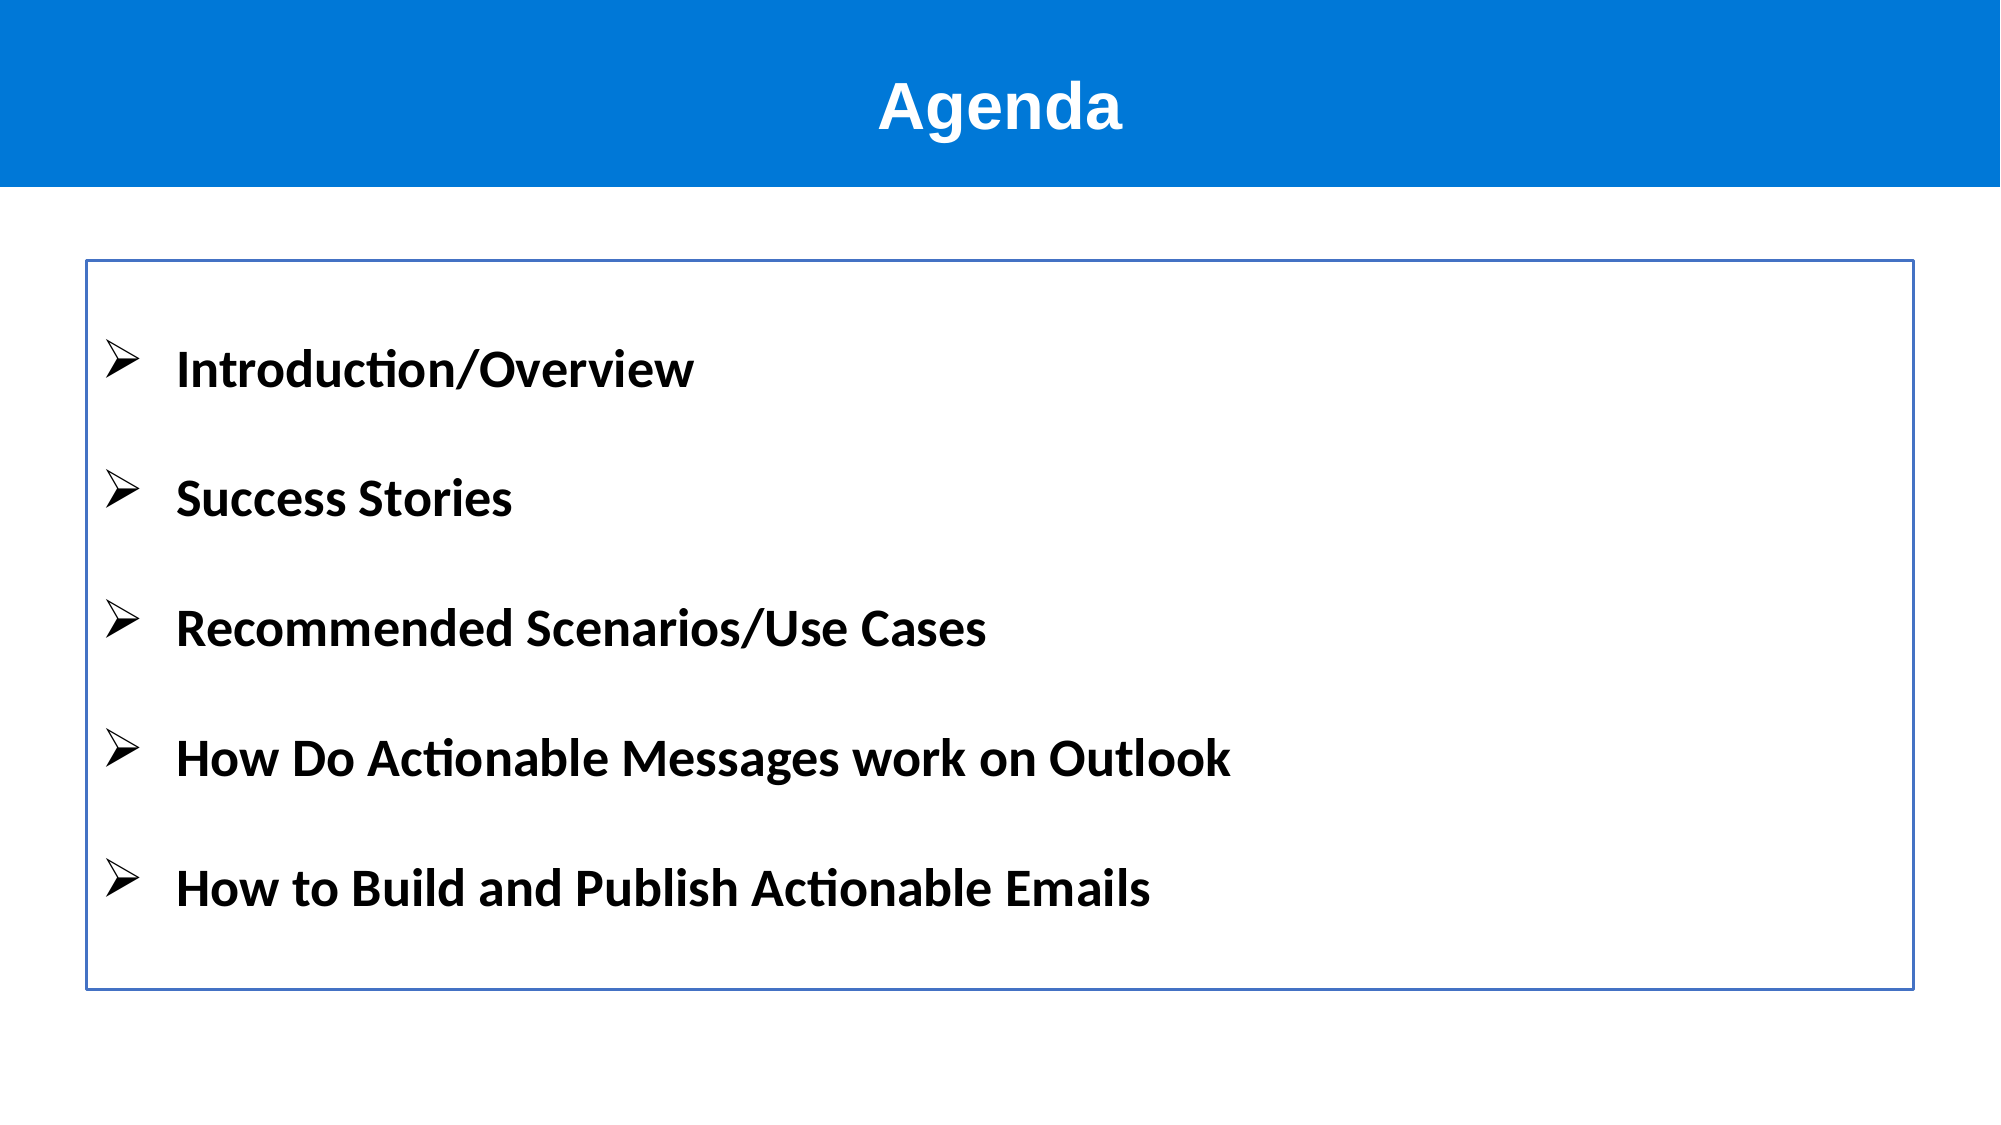

Agenda

Introduction/Overview

Success Stories

Recommended Scenarios/Use Cases

How Do Actionable Messages work on Outlook

How to Build and Publish Actionable Emails